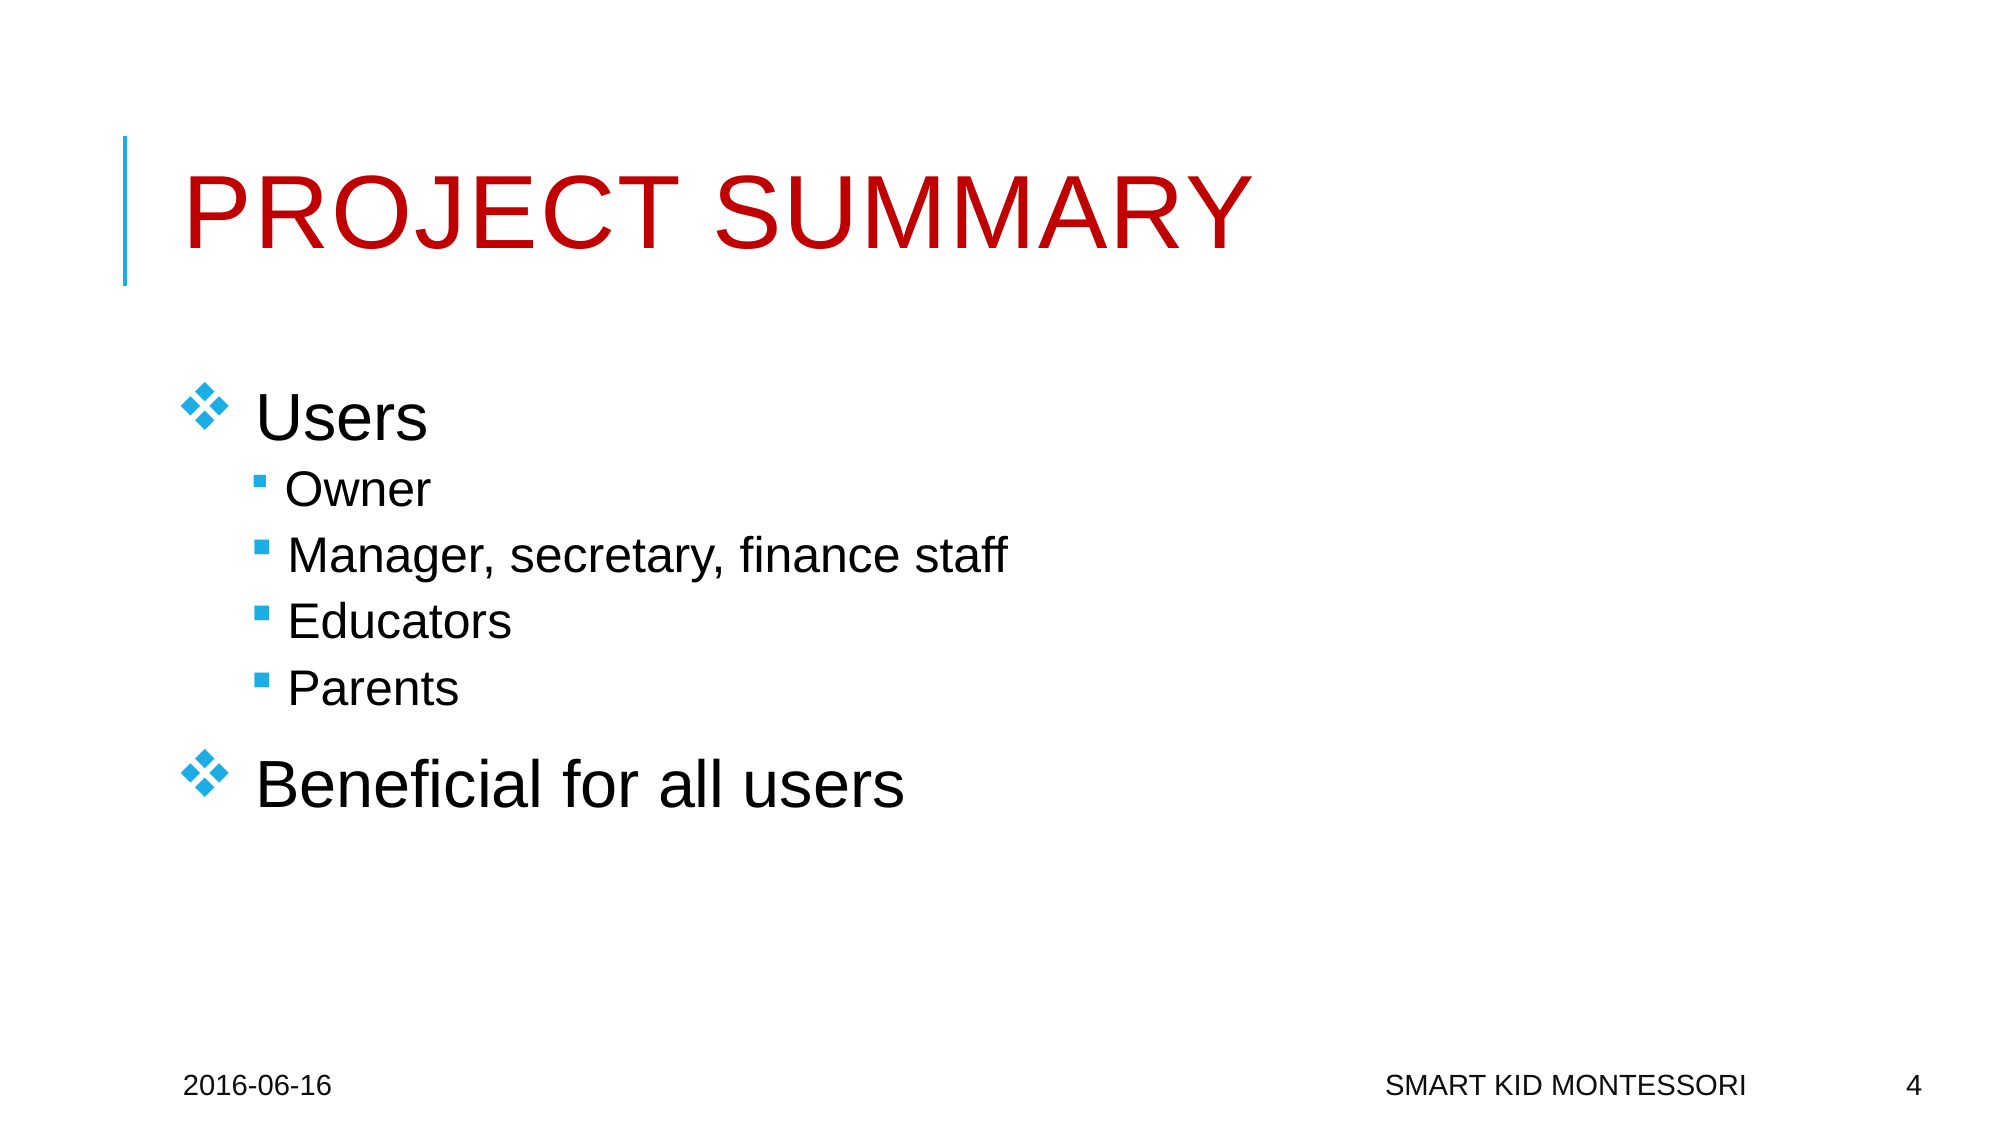

# Project summary
 Users
 Owner
 Manager, secretary, finance staff
 Educators
 Parents
 Beneficial for all users
2016-06-16
Smart Kid Montessori
4